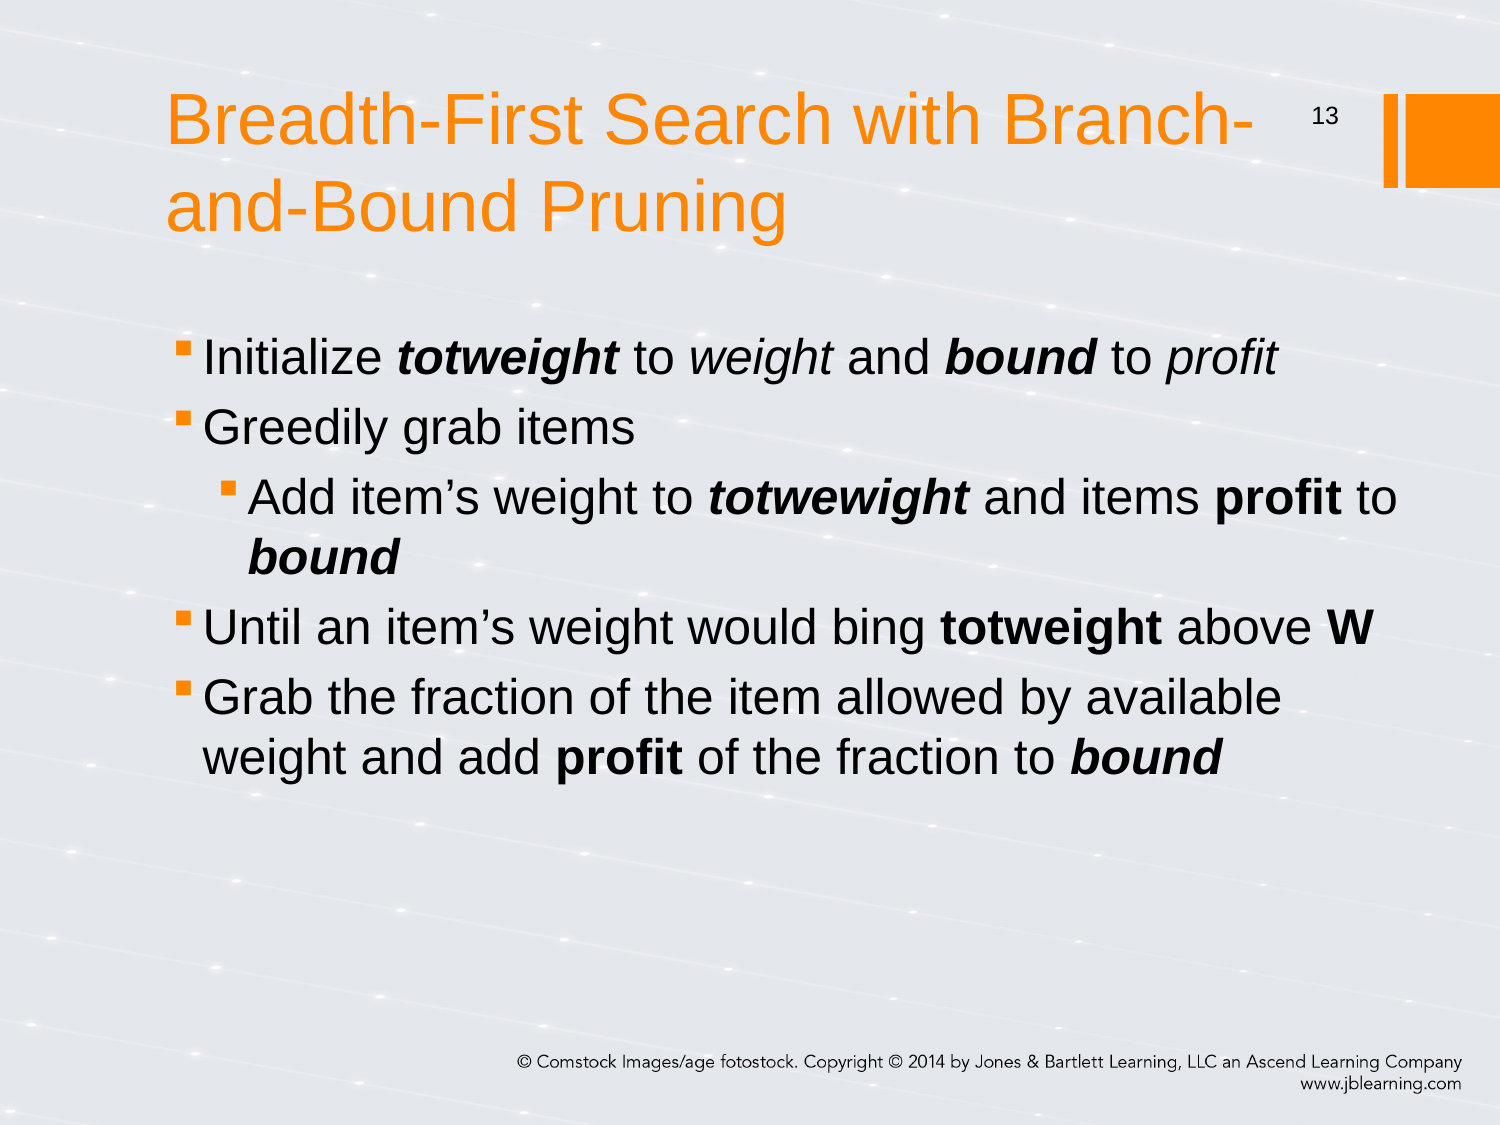

# Breadth-First Search with Branch-and-Bound Pruning
13
Initialize totweight to weight and bound to profit
Greedily grab items
Add item’s weight to totwewight and items profit to bound
Until an item’s weight would bing totweight above W
Grab the fraction of the item allowed by available weight and add profit of the fraction to bound